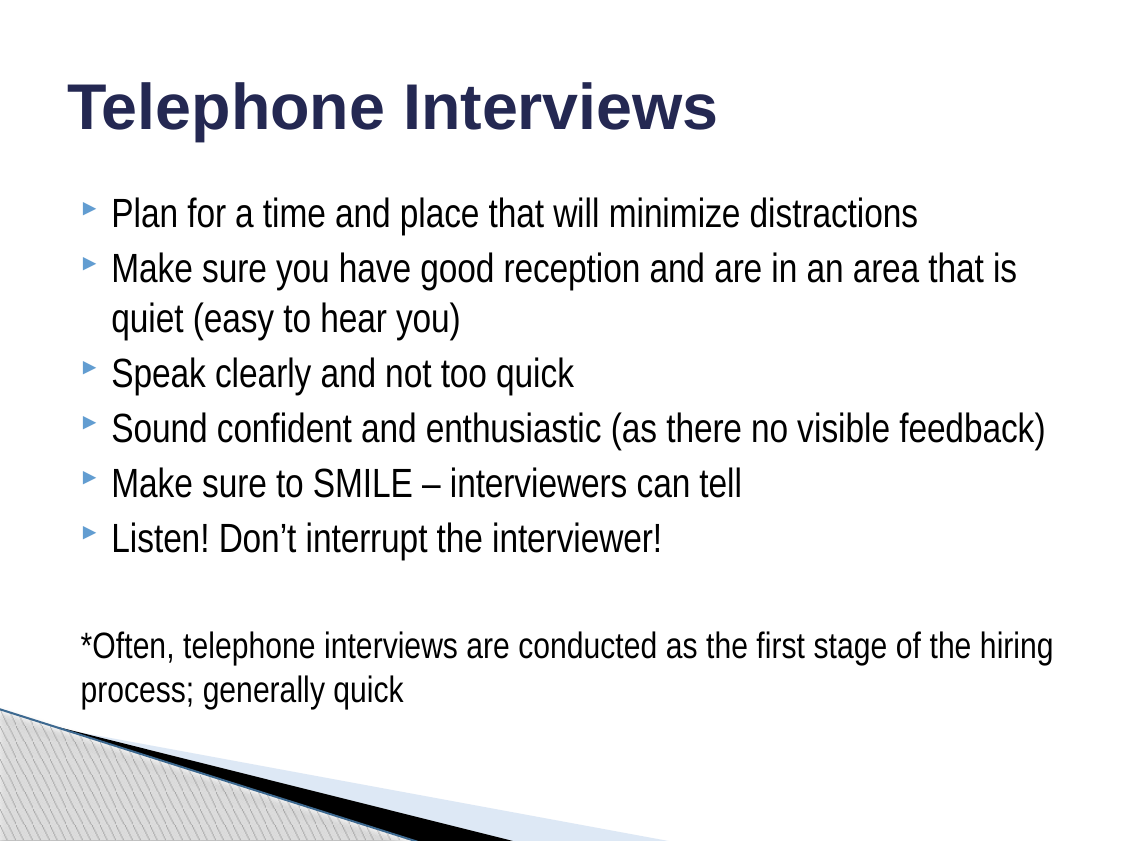

# Telephone Interviews
Plan for a time and place that will minimize distractions
Make sure you have good reception and are in an area that is quiet (easy to hear you)
Speak clearly and not too quick
Sound confident and enthusiastic (as there no visible feedback)
Make sure to SMILE – interviewers can tell
Listen! Don’t interrupt the interviewer!

*Often, telephone interviews are conducted as the first stage of the hiring process; generally quick